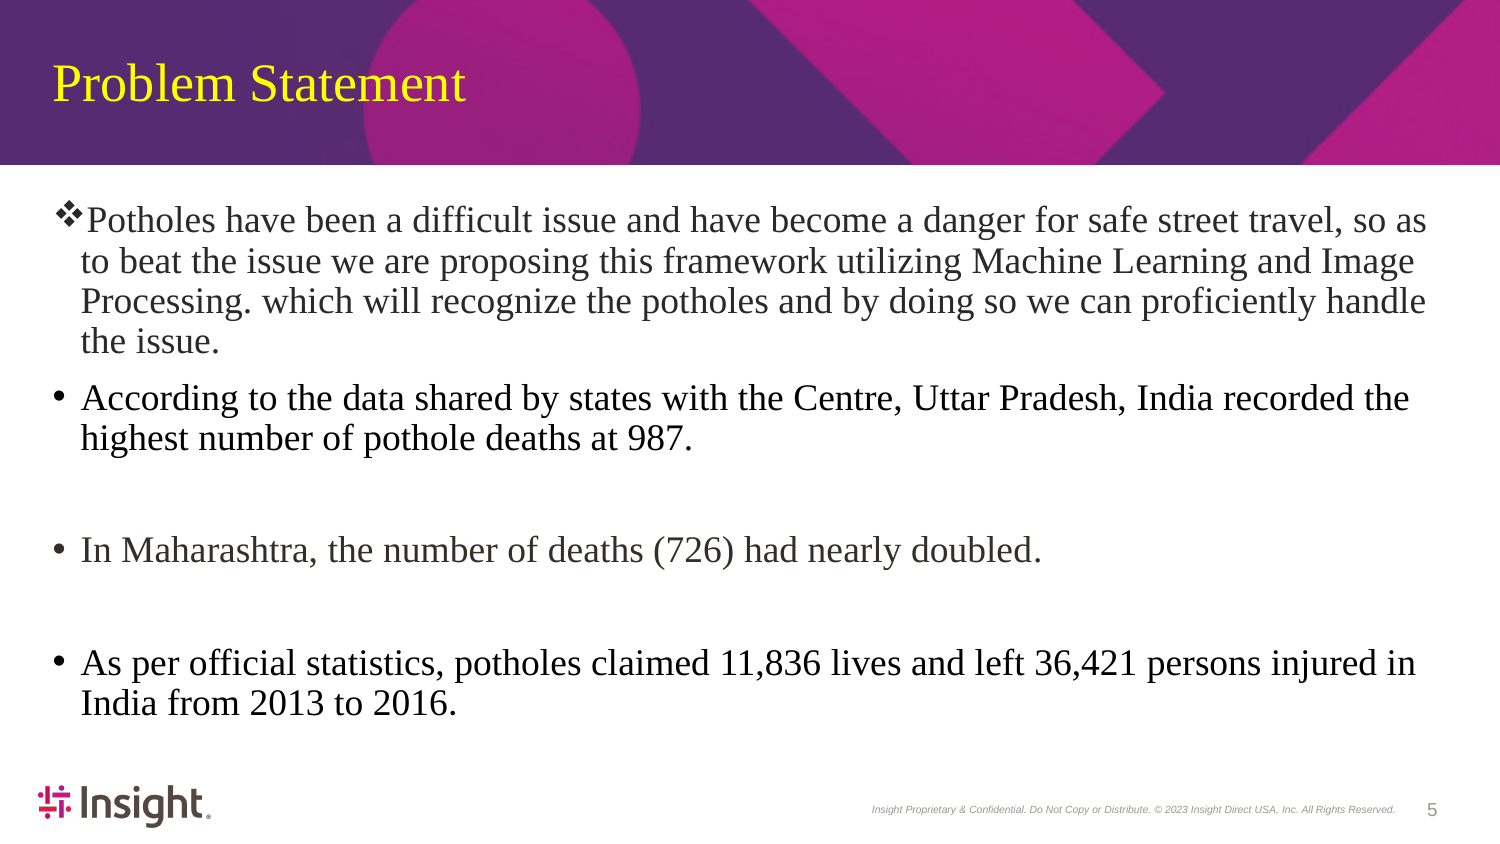

# Problem Statement
Potholes have been a difficult issue and have become a danger for safe street travel, so as to beat the issue we are proposing this framework utilizing Machine Learning and Image Processing. which will recognize the potholes and by doing so we can proficiently handle the issue.
According to the data shared by states with the Centre, Uttar Pradesh, India recorded the highest number of pothole deaths at 987.

In Maharashtra, the number of deaths (726) had nearly doubled.

As per official statistics, potholes claimed 11,836 lives and left 36,421 persons injured in India from 2013 to 2016.